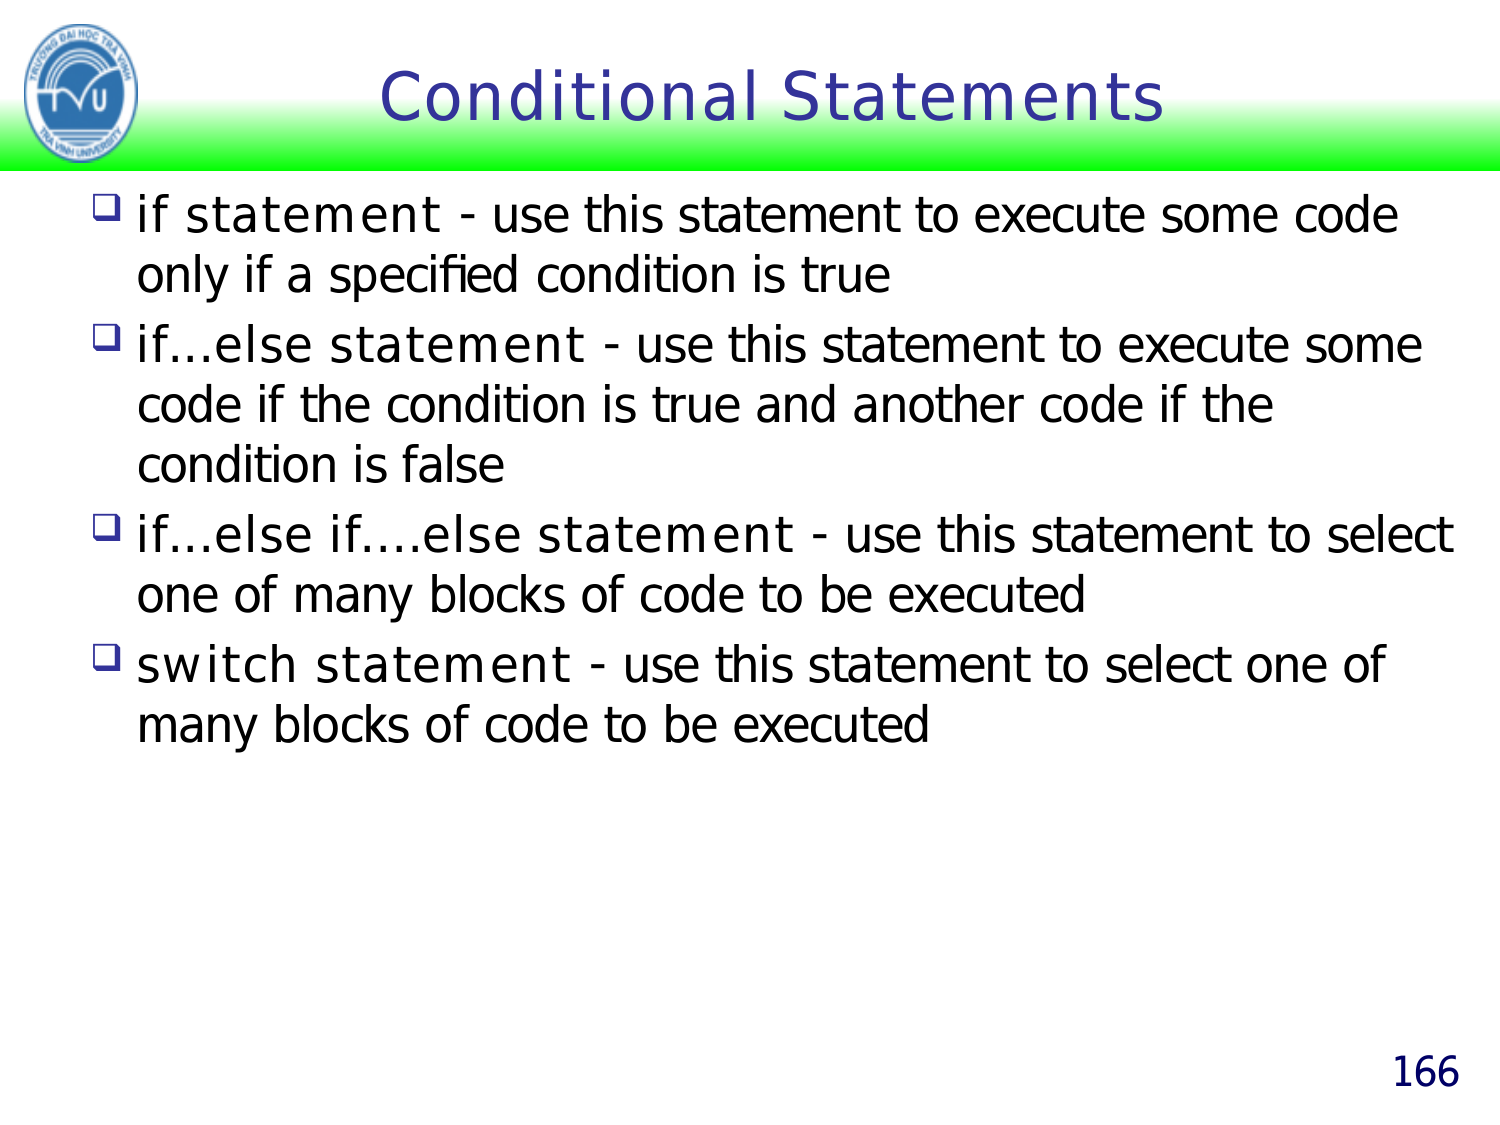

# Conditional Statements
if statement - use this statement to execute some code only if a specified condition is true
if...else statement - use this statement to execute some code if the condition is true and another code if the condition is false
if...else if....else statement - use this statement to select one of many blocks of code to be executed
switch statement - use this statement to select one of many blocks of code to be executed

166